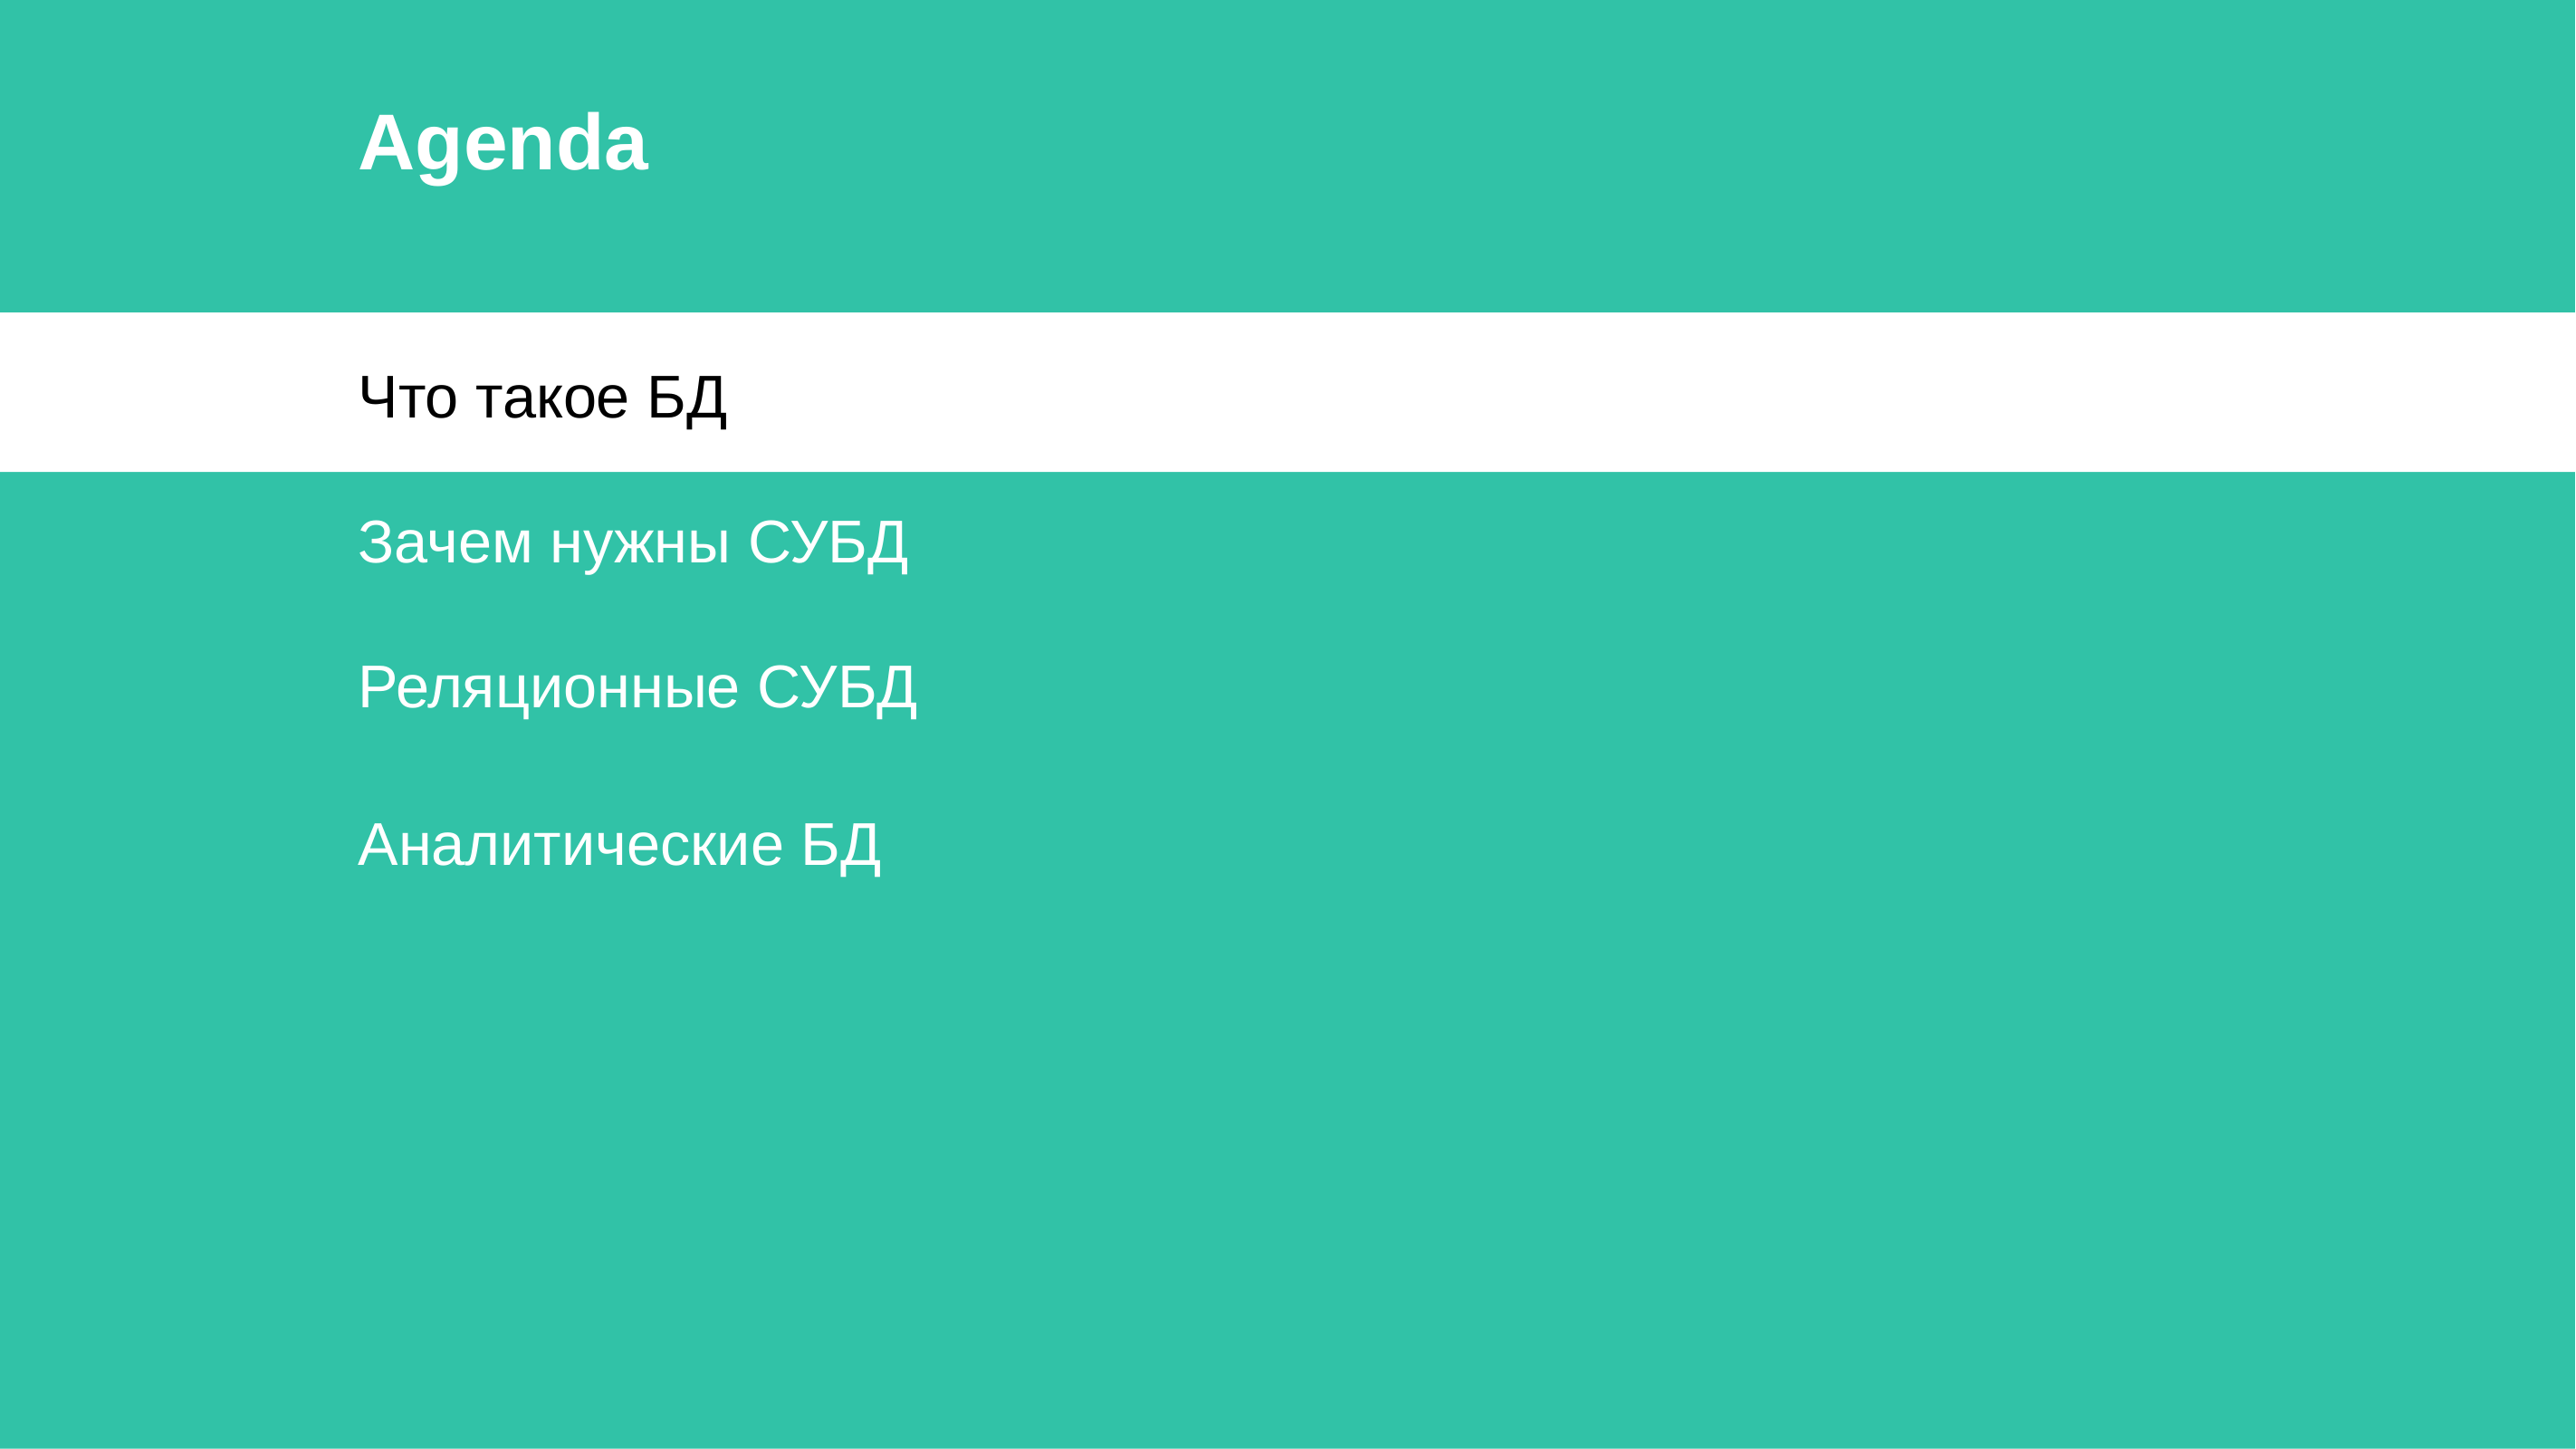

# Agenda

Что такое БД

Зачем нужны СУБД

Реляционные СУБД

Аналитические БД